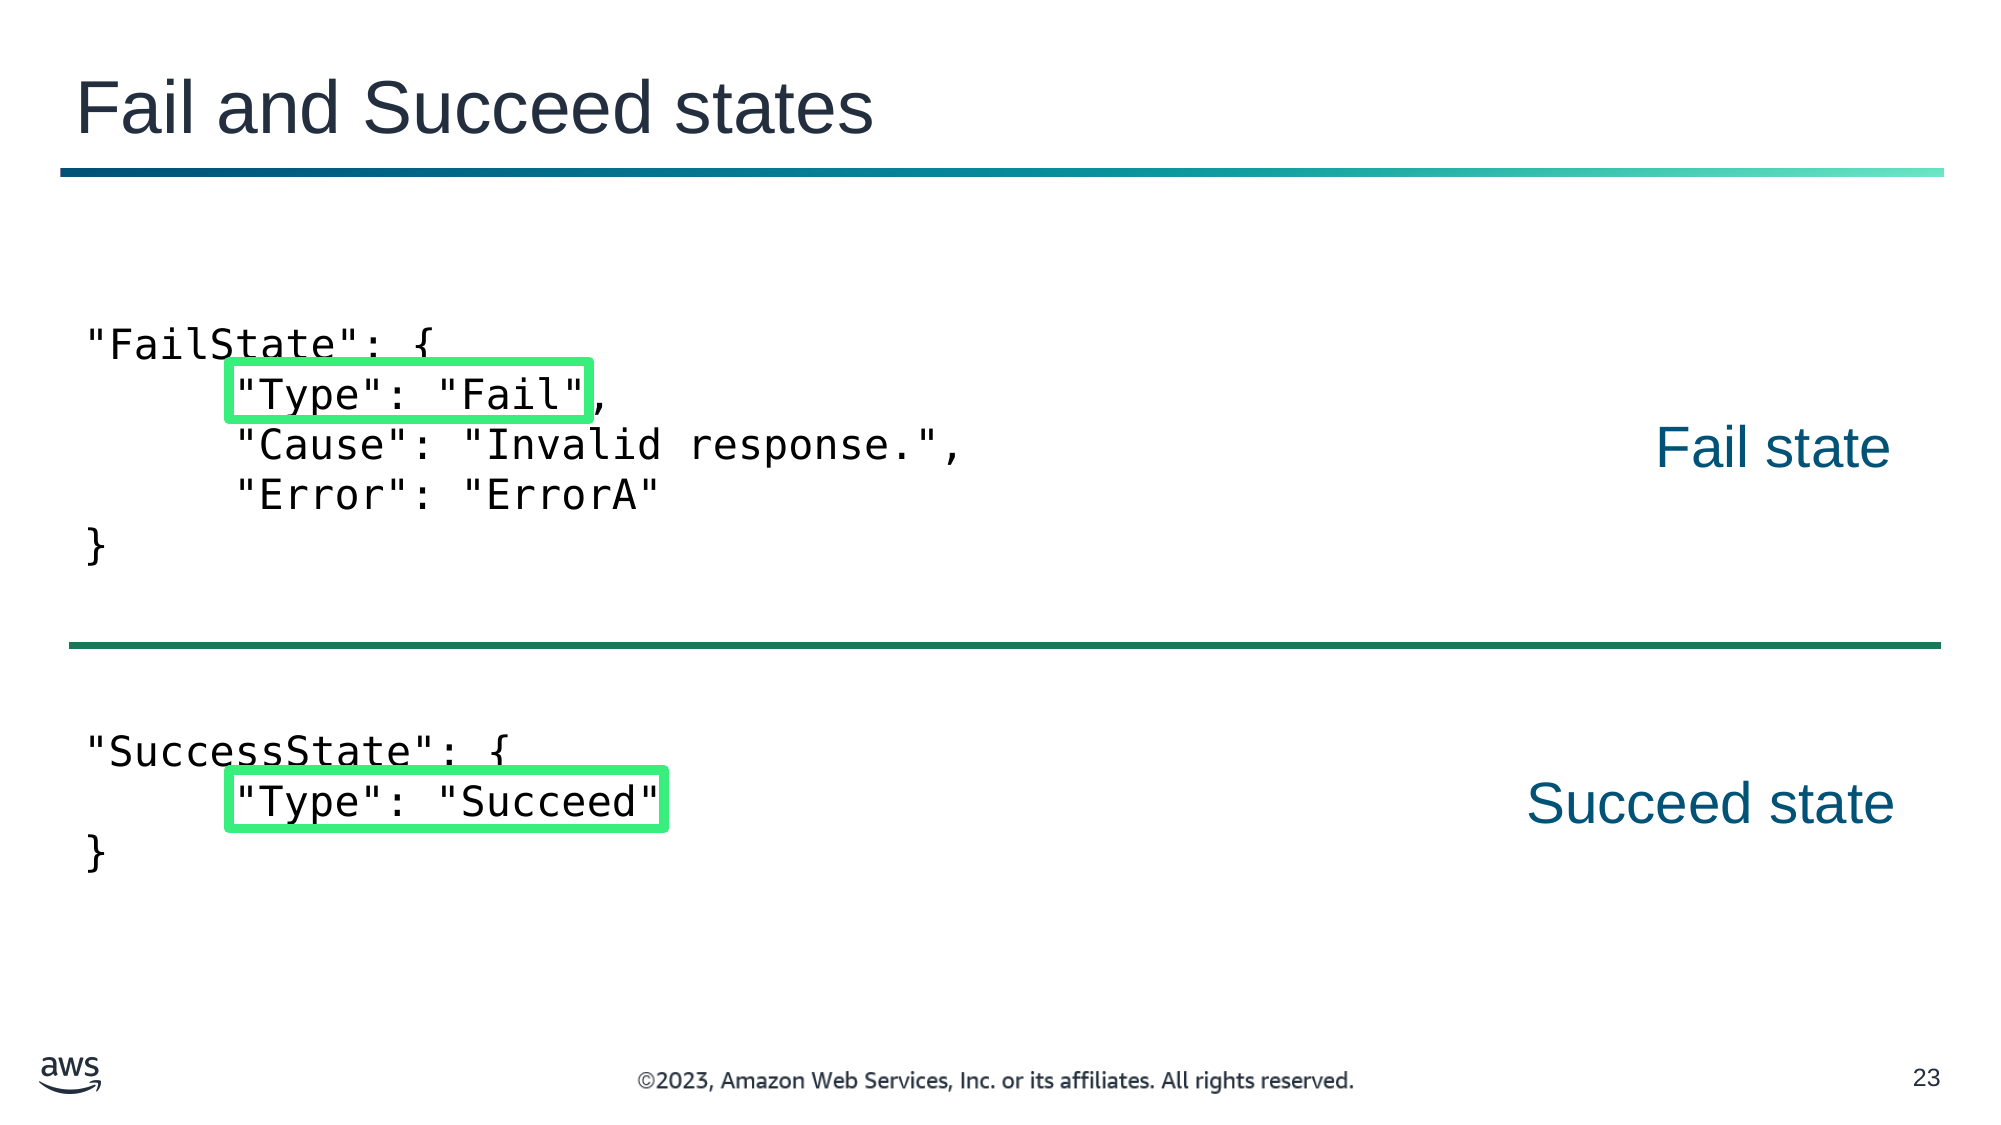

Fail and Succeed states
"FailState": {
	"Type": "Fail",
	"Cause": "Invalid response.",
	"Error": "ErrorA"
}

Fail state
"SuccessState": {
	"Type": "Succeed"
}
Succeed state

23